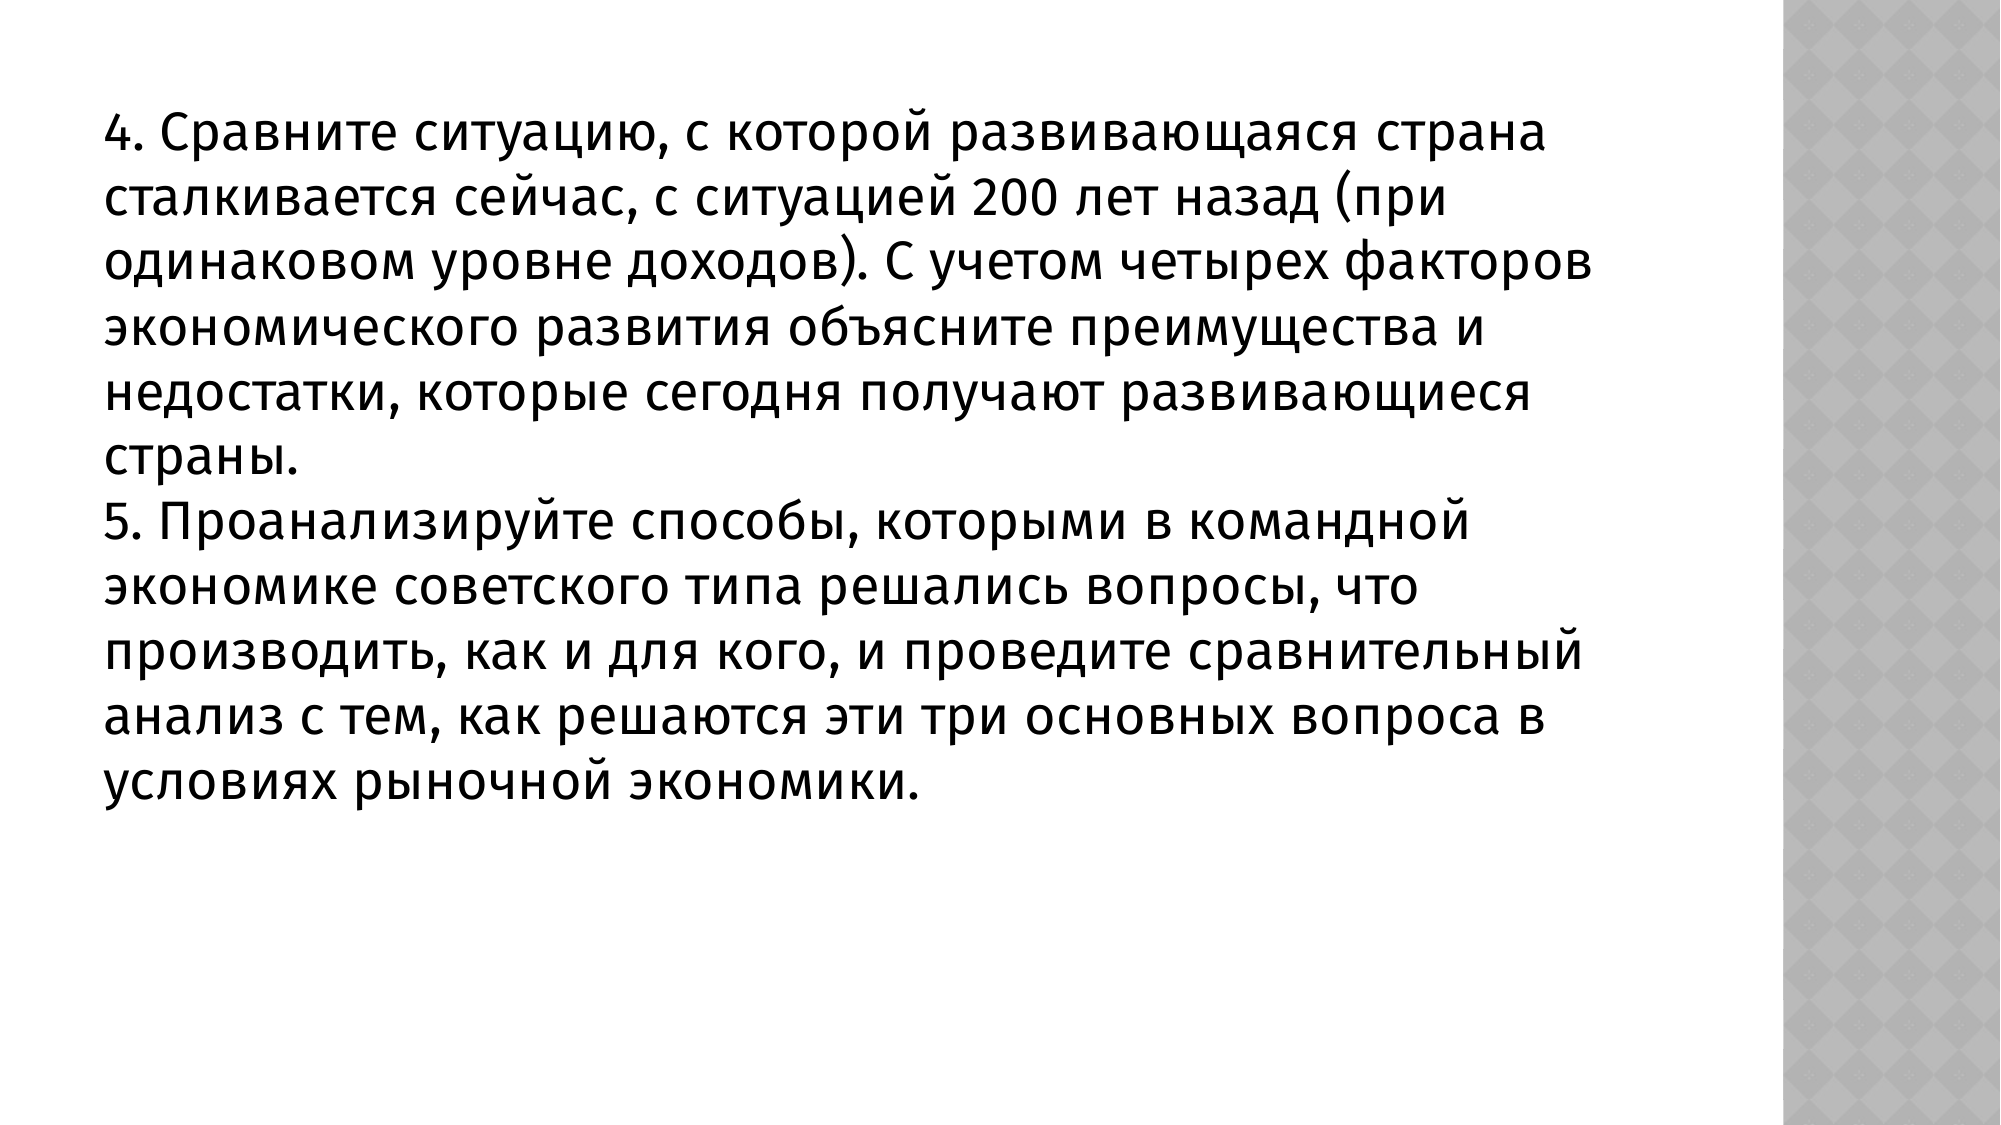

4. Сравните ситуацию, с которой развивающаяся страна сталкивается сейчас, с ситуацией 200 лет назад (при одинаковом уровне доходов). С учетом четырех факторов экономического развития объясните преимущества и недостатки, которые сегодня получают развивающиеся страны.
5. Проанализируйте способы, которыми в командной экономике советского типа решались вопросы, что производить, как и для кого, и проведите сравнительный анализ с тем, как решаются эти три основных вопроса в условиях рыночной экономики.